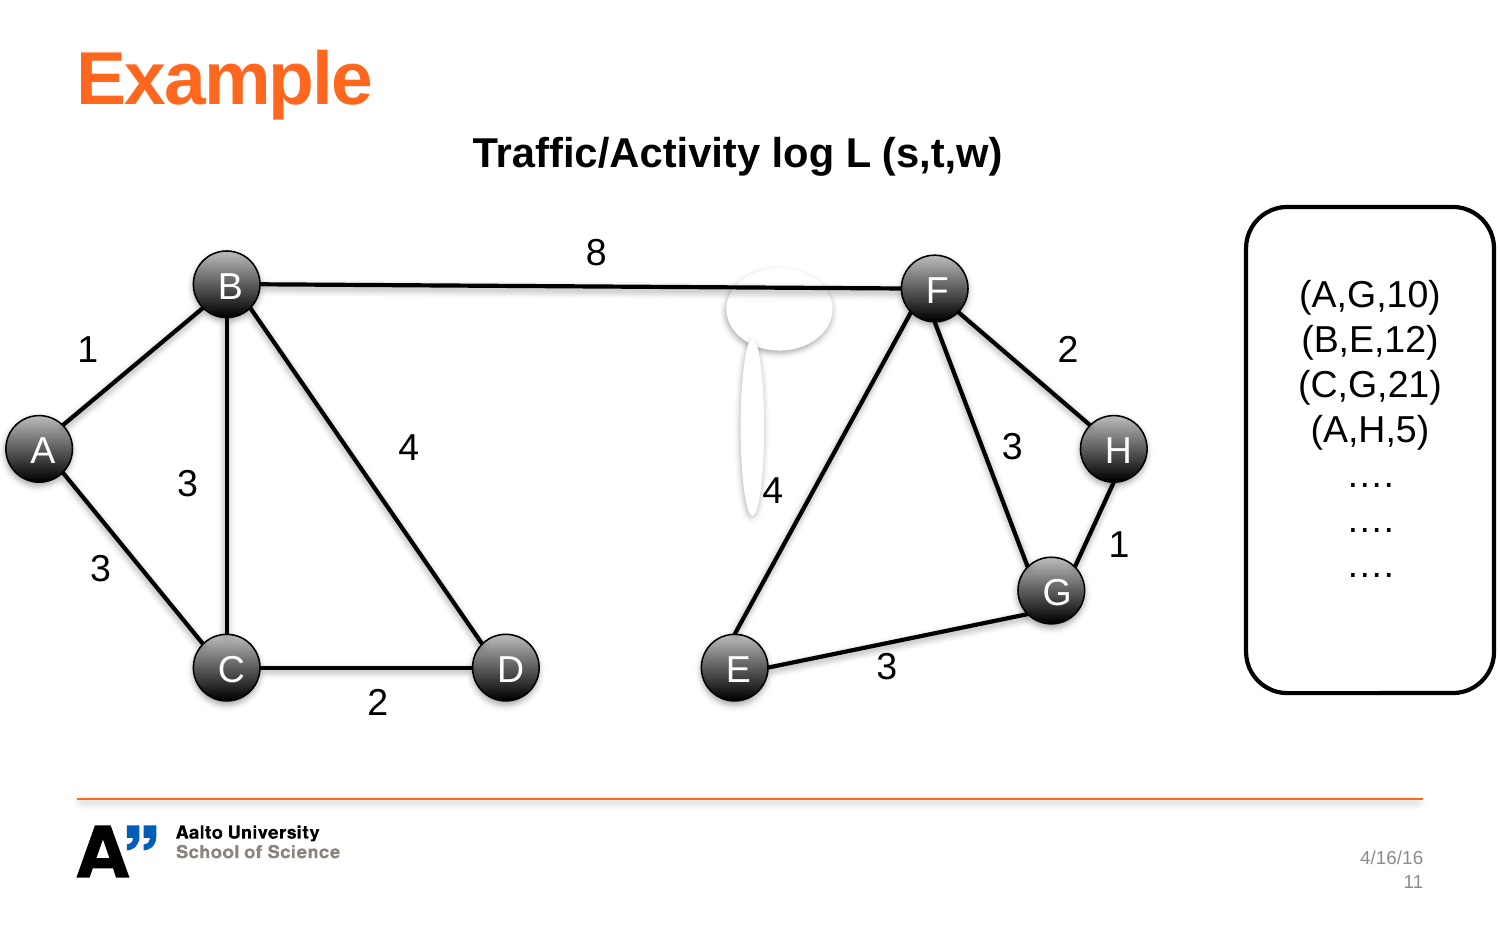

# Example
Traffic/Activity log L (s,t,w)
(A,G,10)
(B,E,12)
(C,G,21)
(A,H,5)
….
….
….

8
B
F

1
2

3
A
4
H
3
4
1
3
G
C
D
E
3
2
4/16/16
11